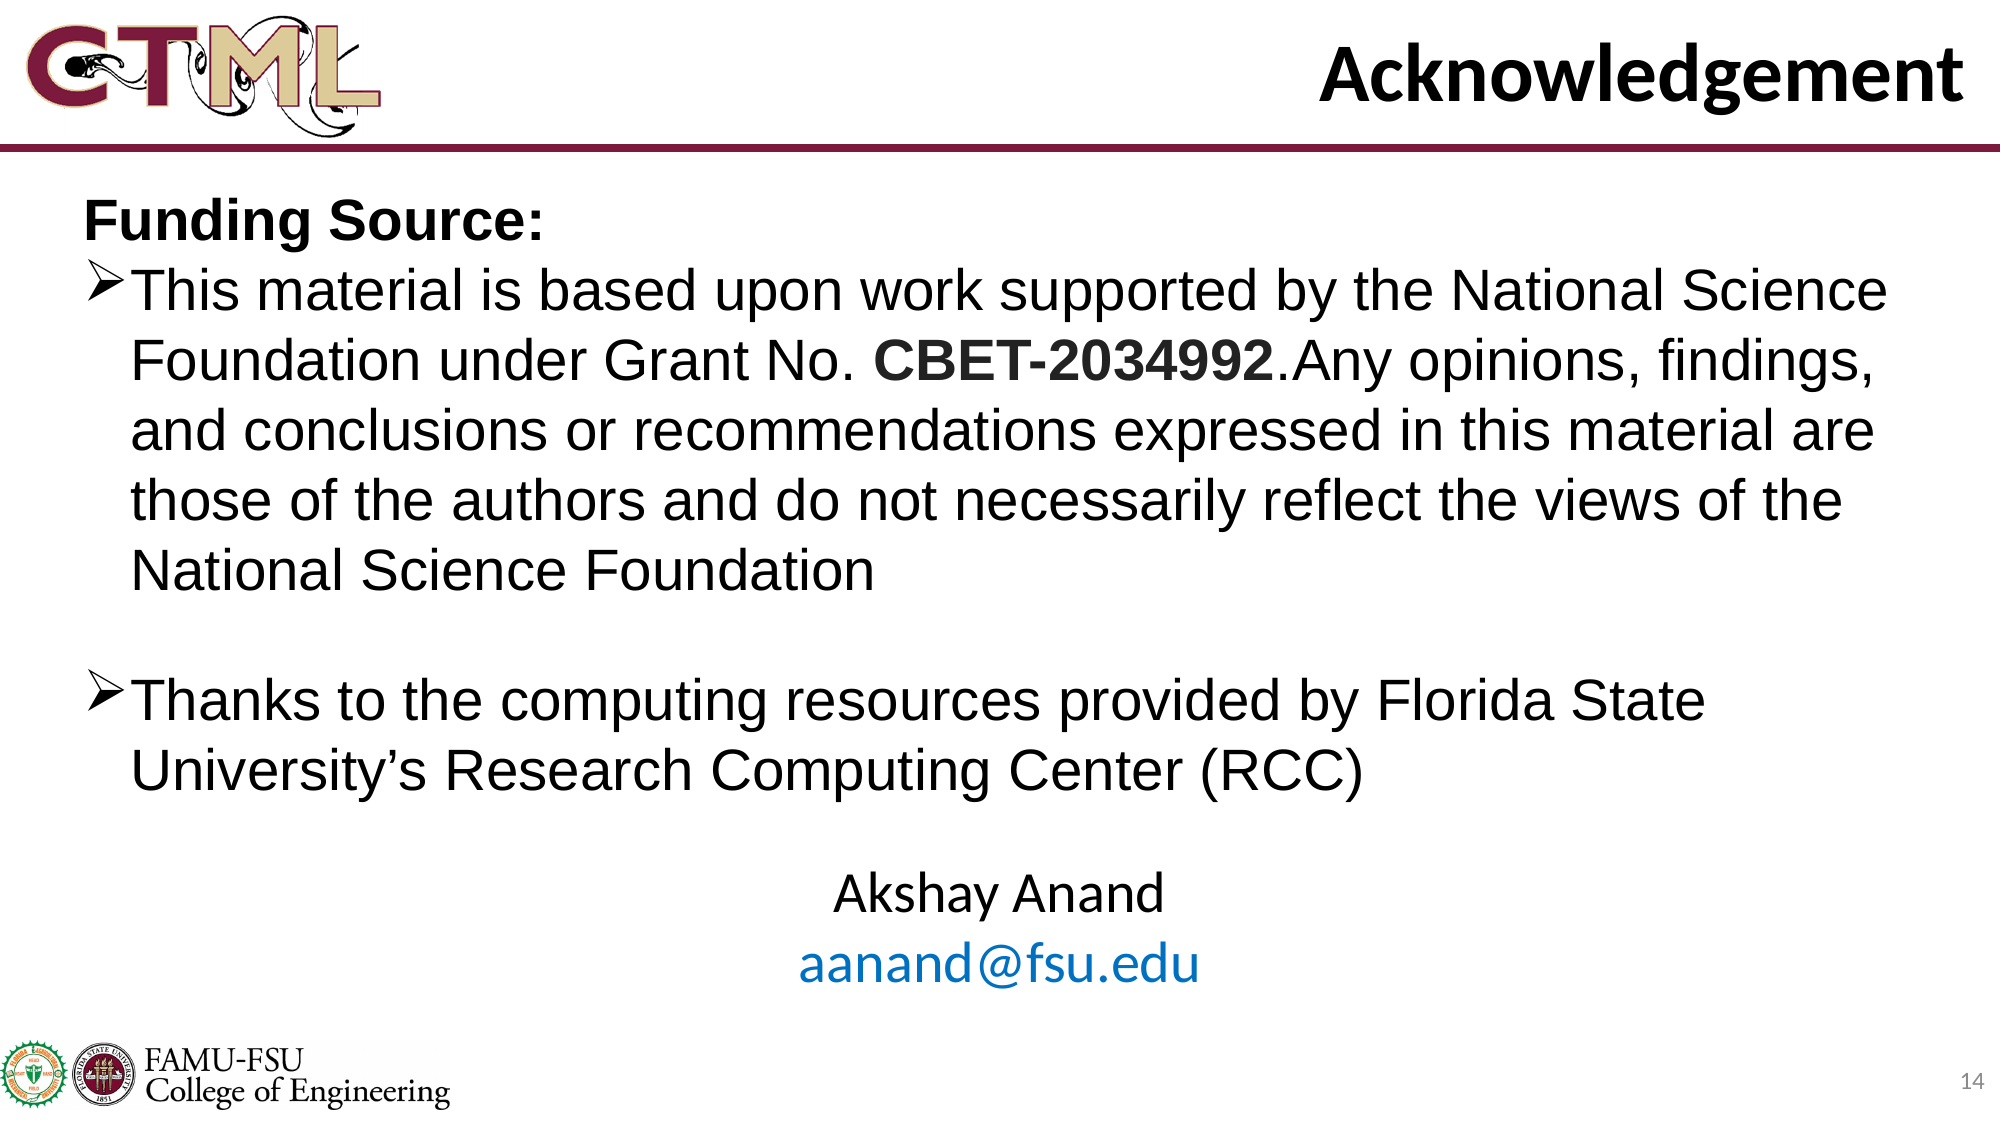

# Acknowledgement
Funding Source:
This material is based upon work supported by the National Science Foundation under Grant No. CBET-2034992.Any opinions, findings, and conclusions or recommendations expressed in this material are those of the authors and do not necessarily reflect the views of the National Science Foundation

Thanks to the computing resources provided by Florida State University’s Research Computing Center (RCC)
Akshay Anand
aanand@fsu.edu
14